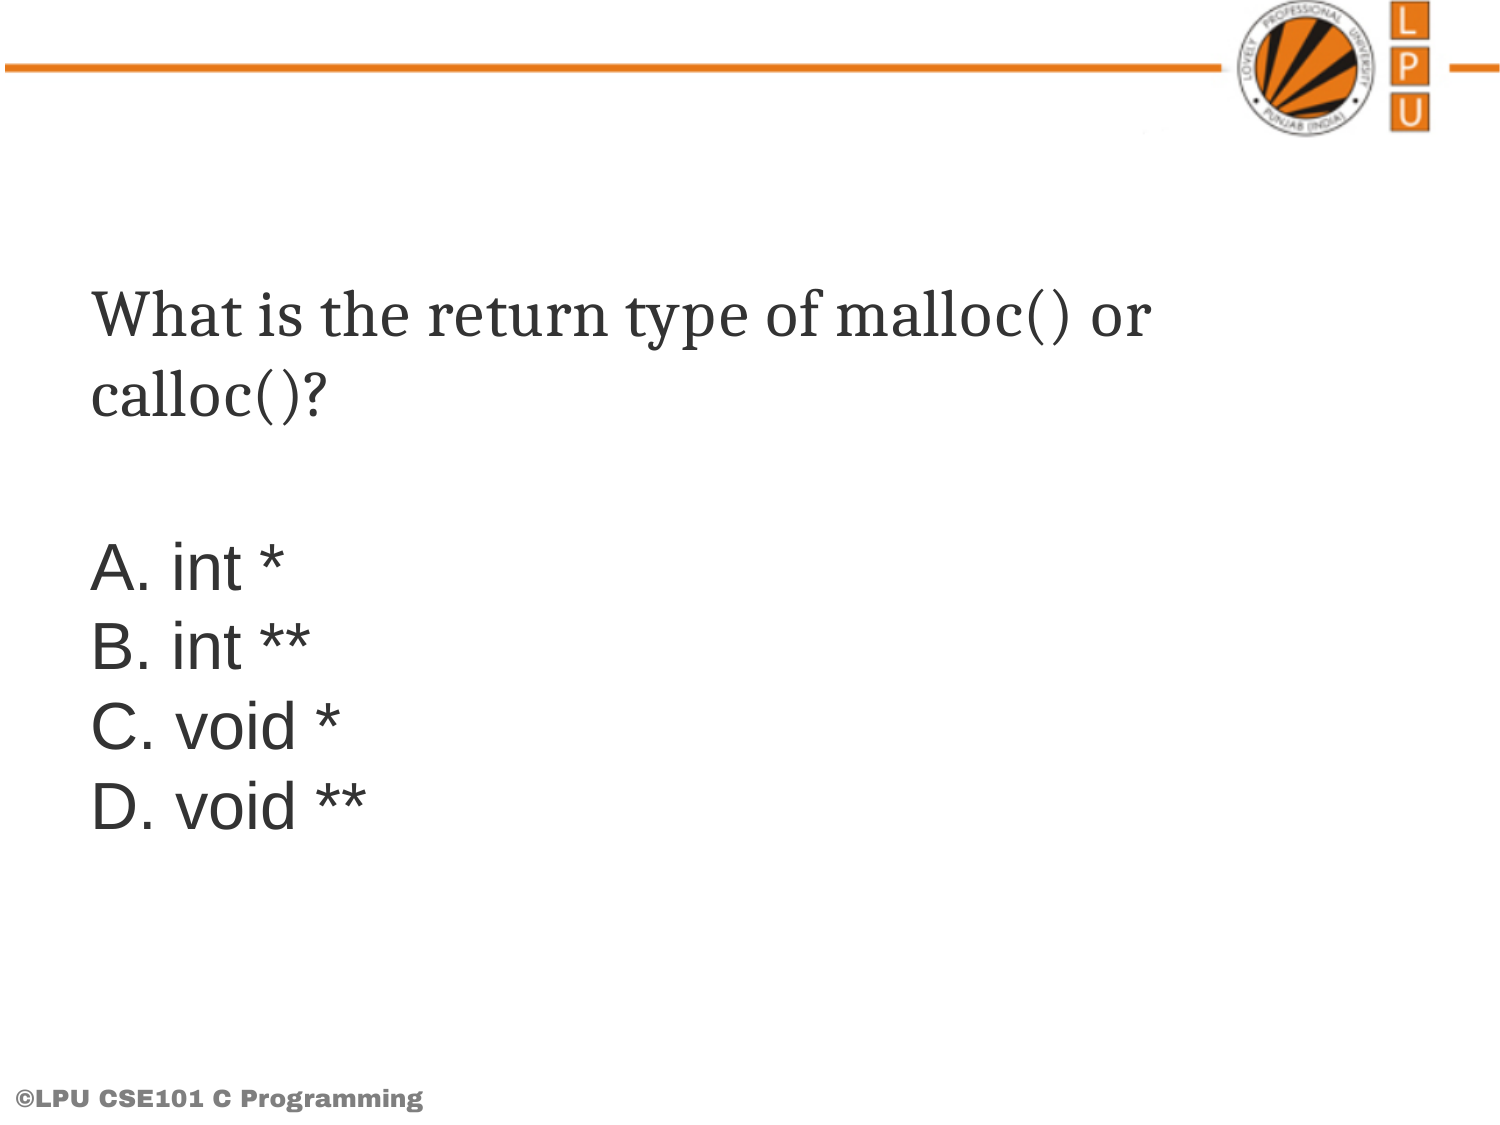

#
What is the return type of malloc() or calloc()?
A. int *
B. int **
C. void *
D. void **